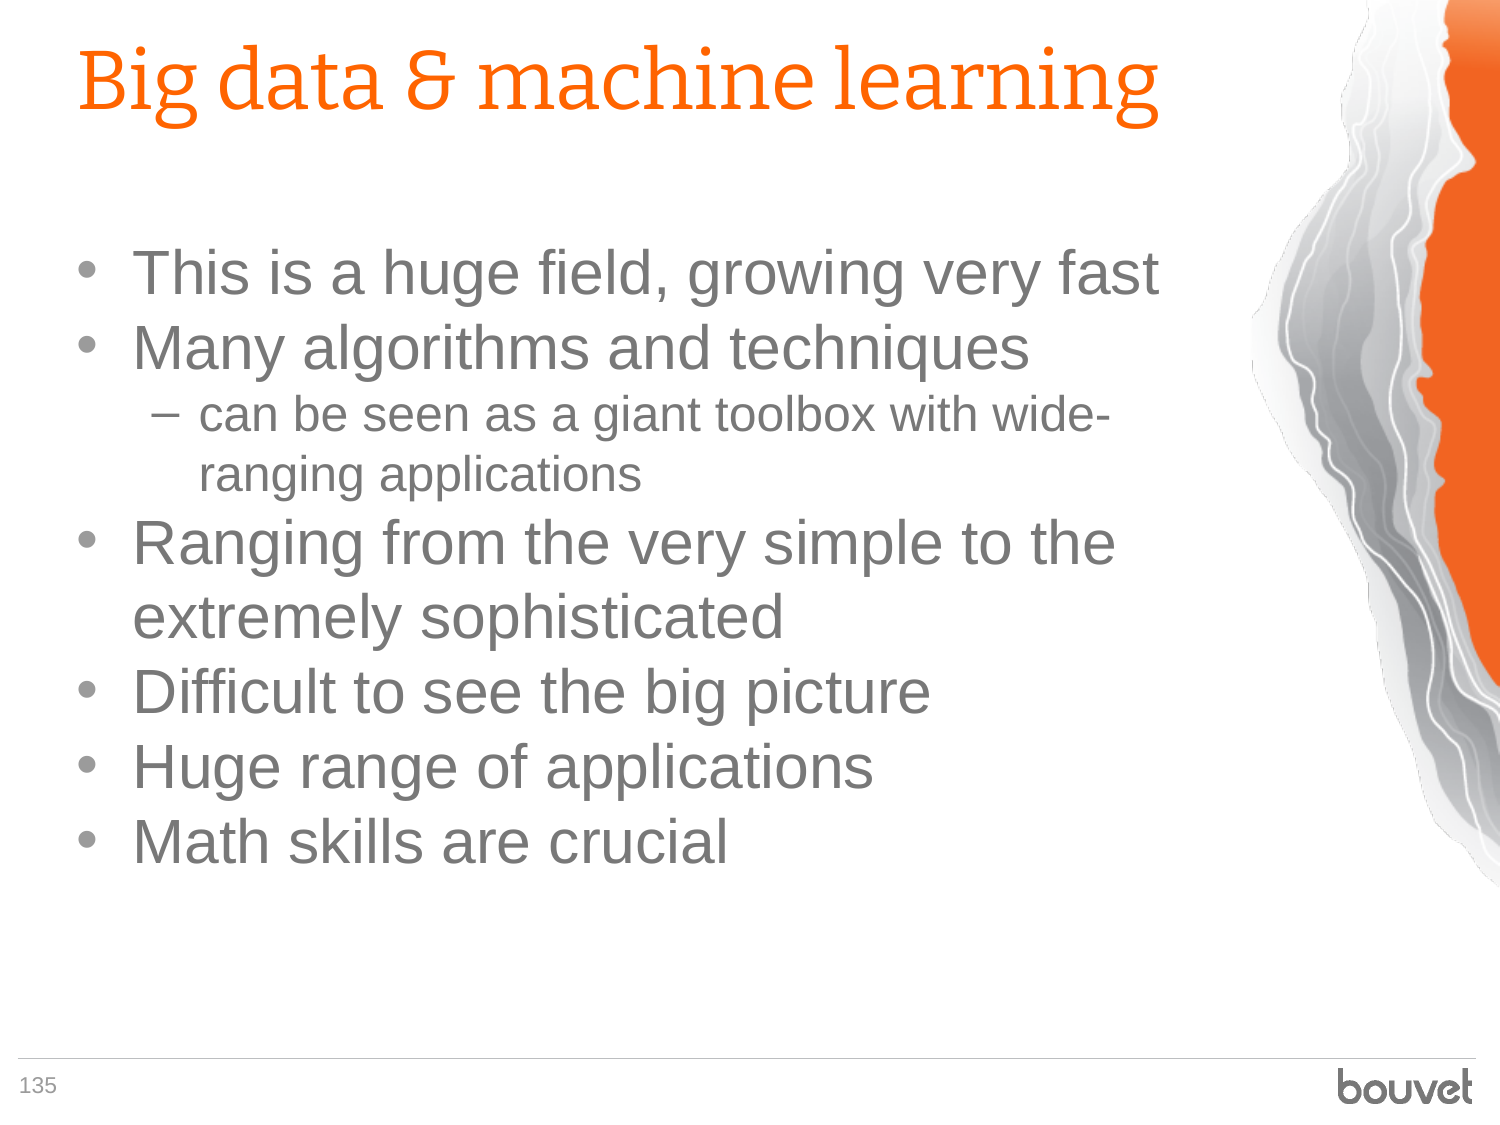

# Big data & machine learning
This is a huge field, growing very fast
Many algorithms and techniques
can be seen as a giant toolbox with wide-ranging applications
Ranging from the very simple to the extremely sophisticated
Difficult to see the big picture
Huge range of applications
Math skills are crucial

135